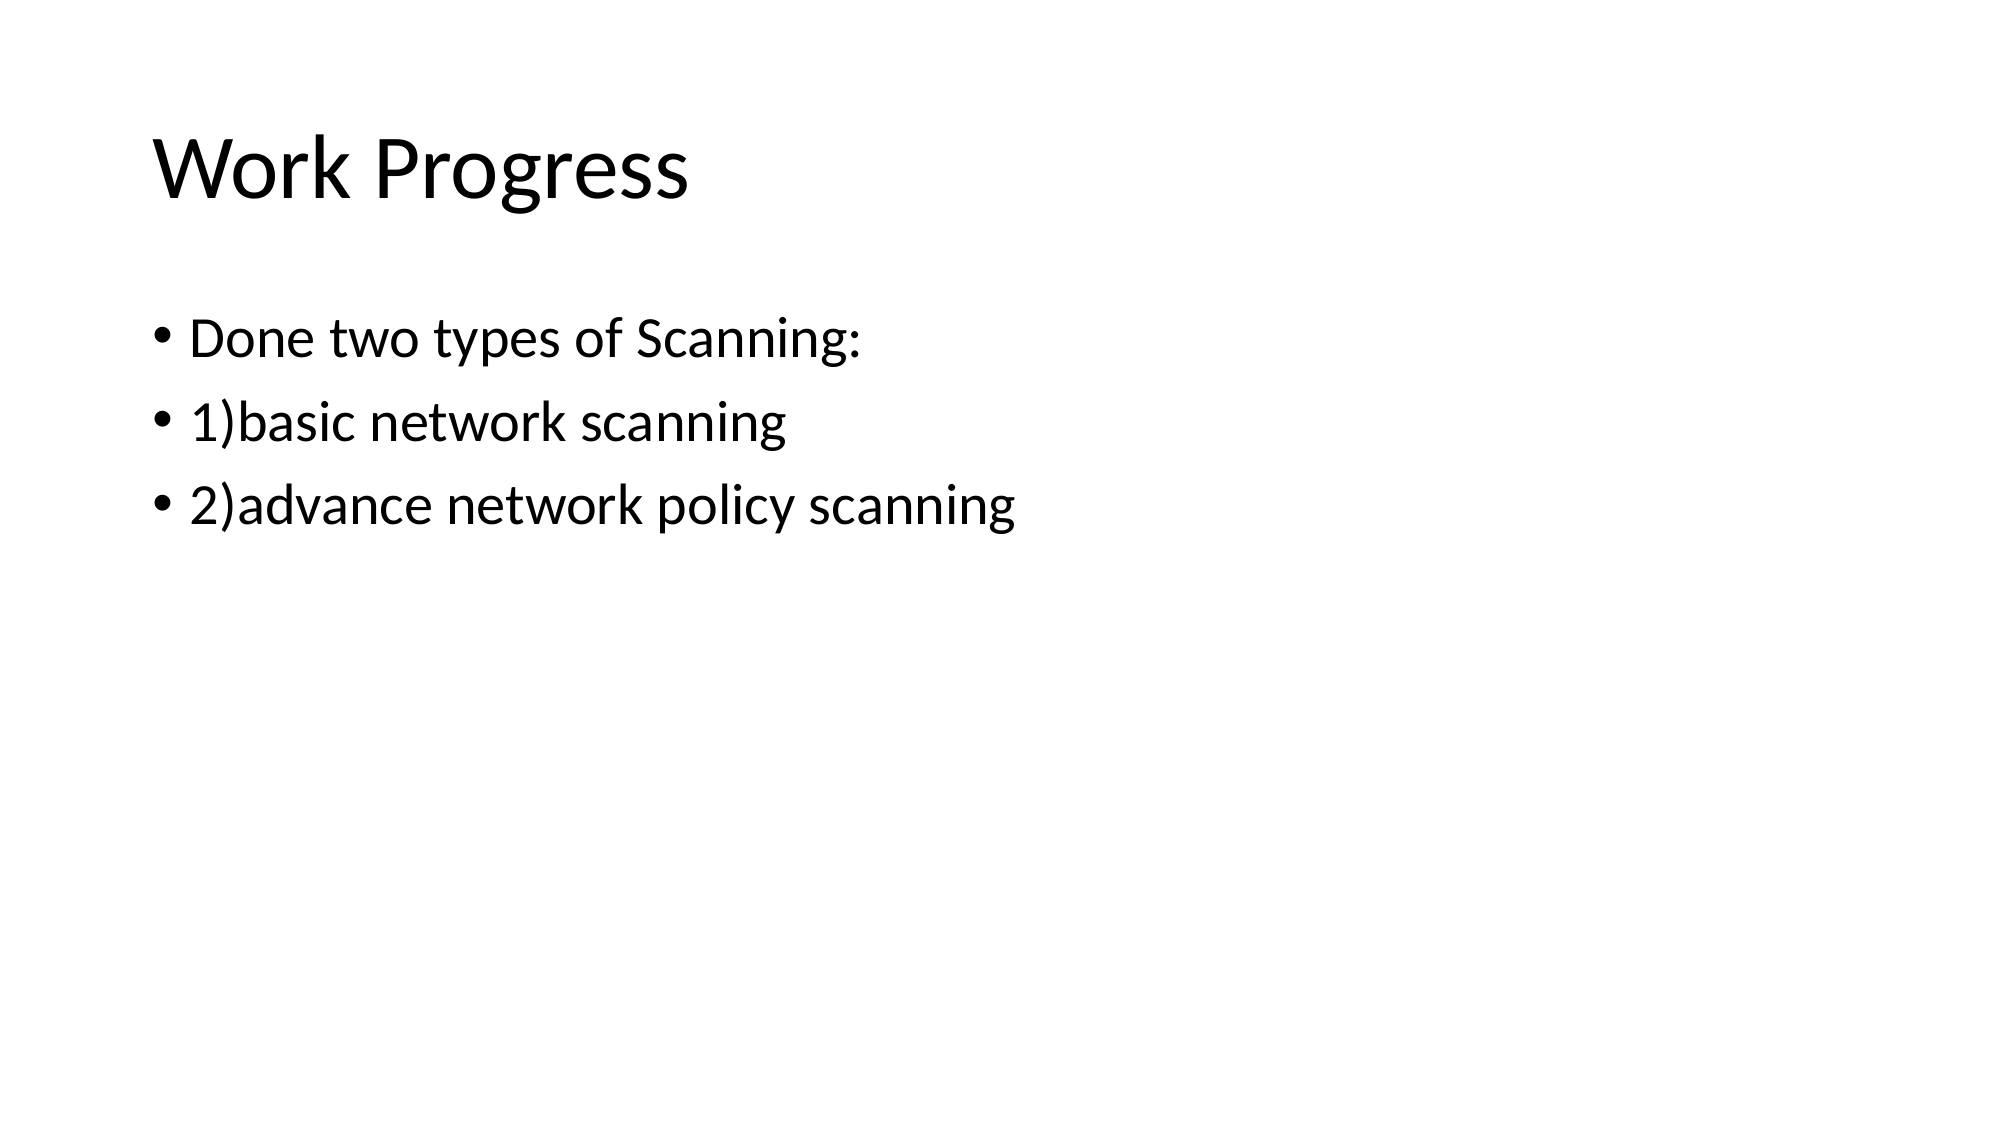

# Work Progress
Done two types of Scanning:
1)basic network scanning
2)advance network policy scanning